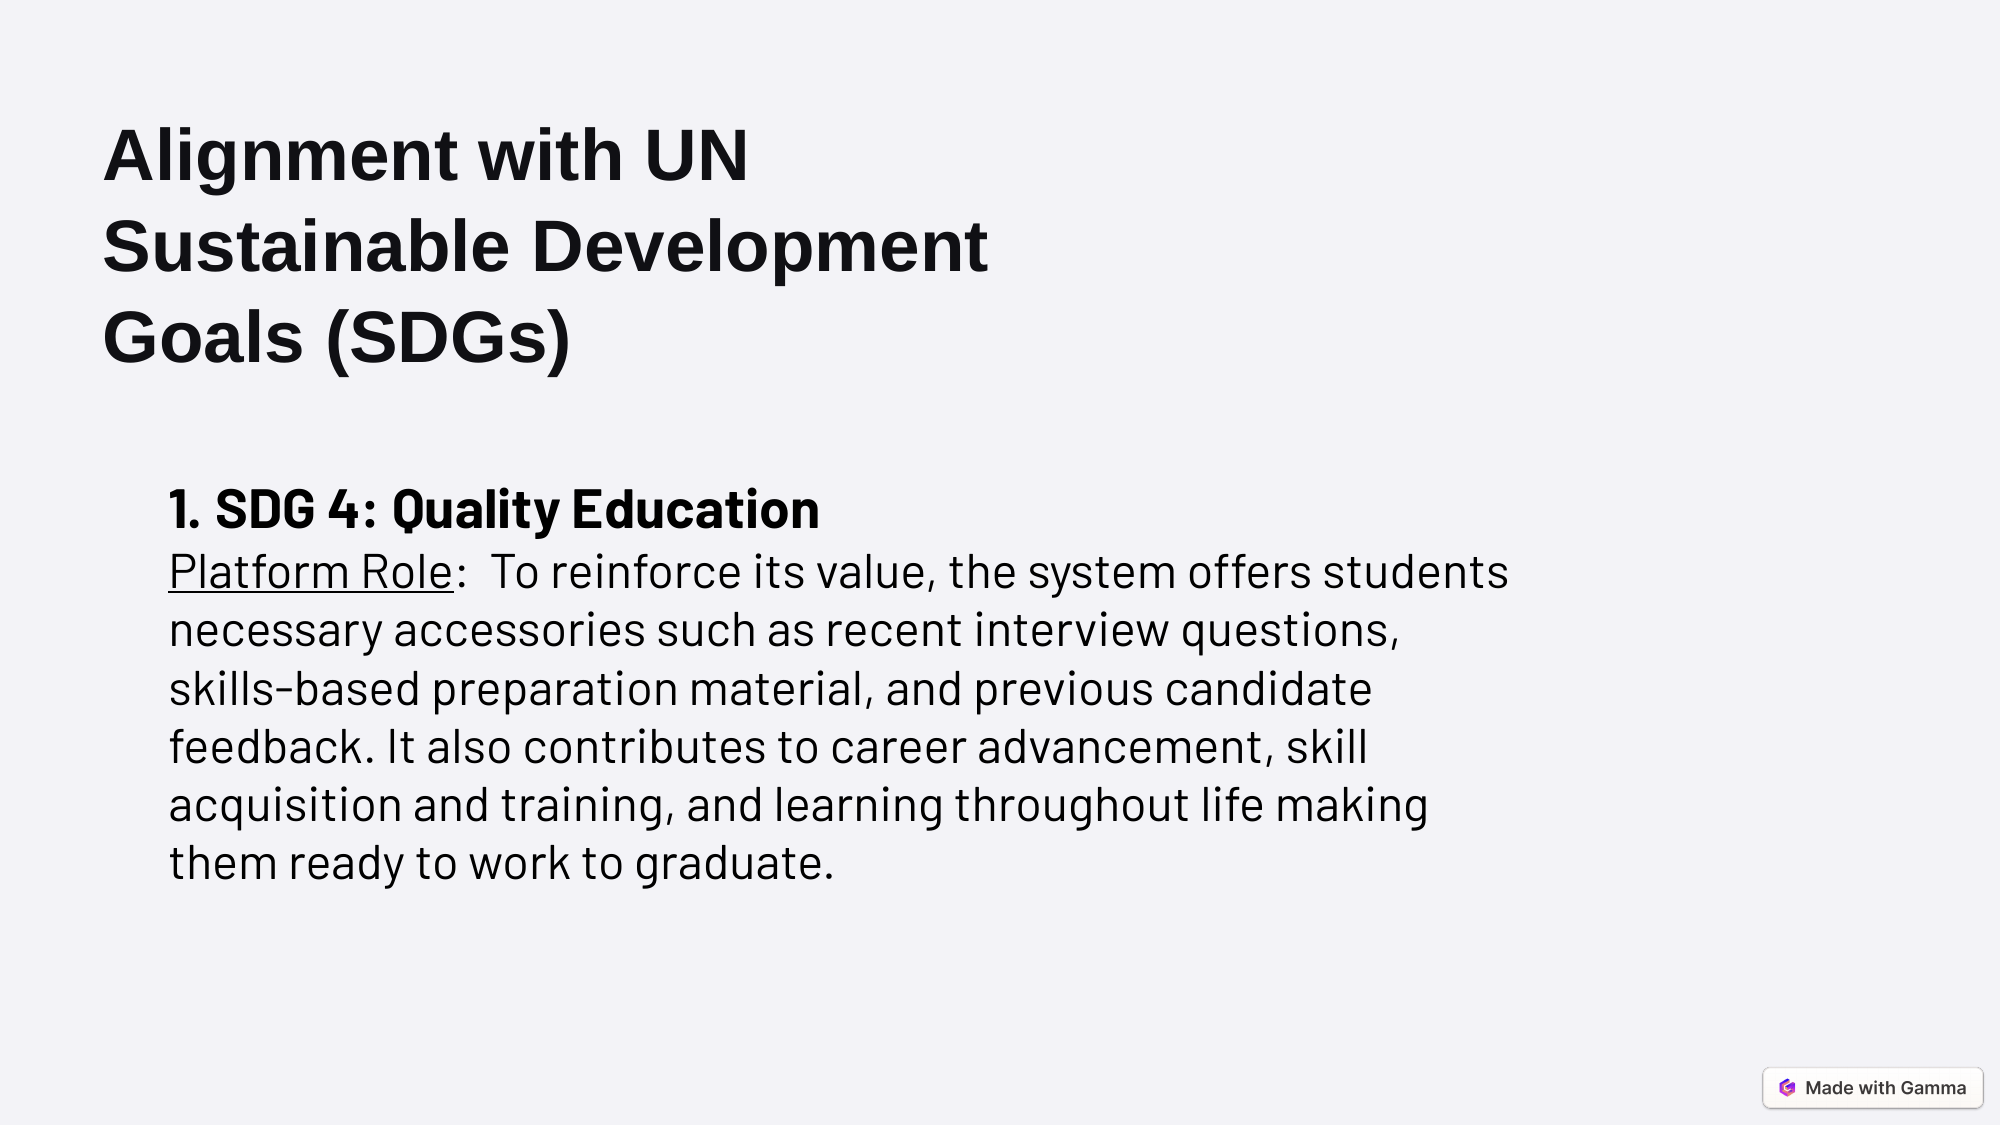

Alignment with UN Sustainable Development Goals (SDGs)
SDG 4: Quality Education
Platform Role:  To reinforce its value, the system offers students necessary accessories such as recent interview questions, skills-based preparation material, and previous candidate feedback. It also contributes to career advancement, skill acquisition and training, and learning throughout life making them ready to work to graduate.